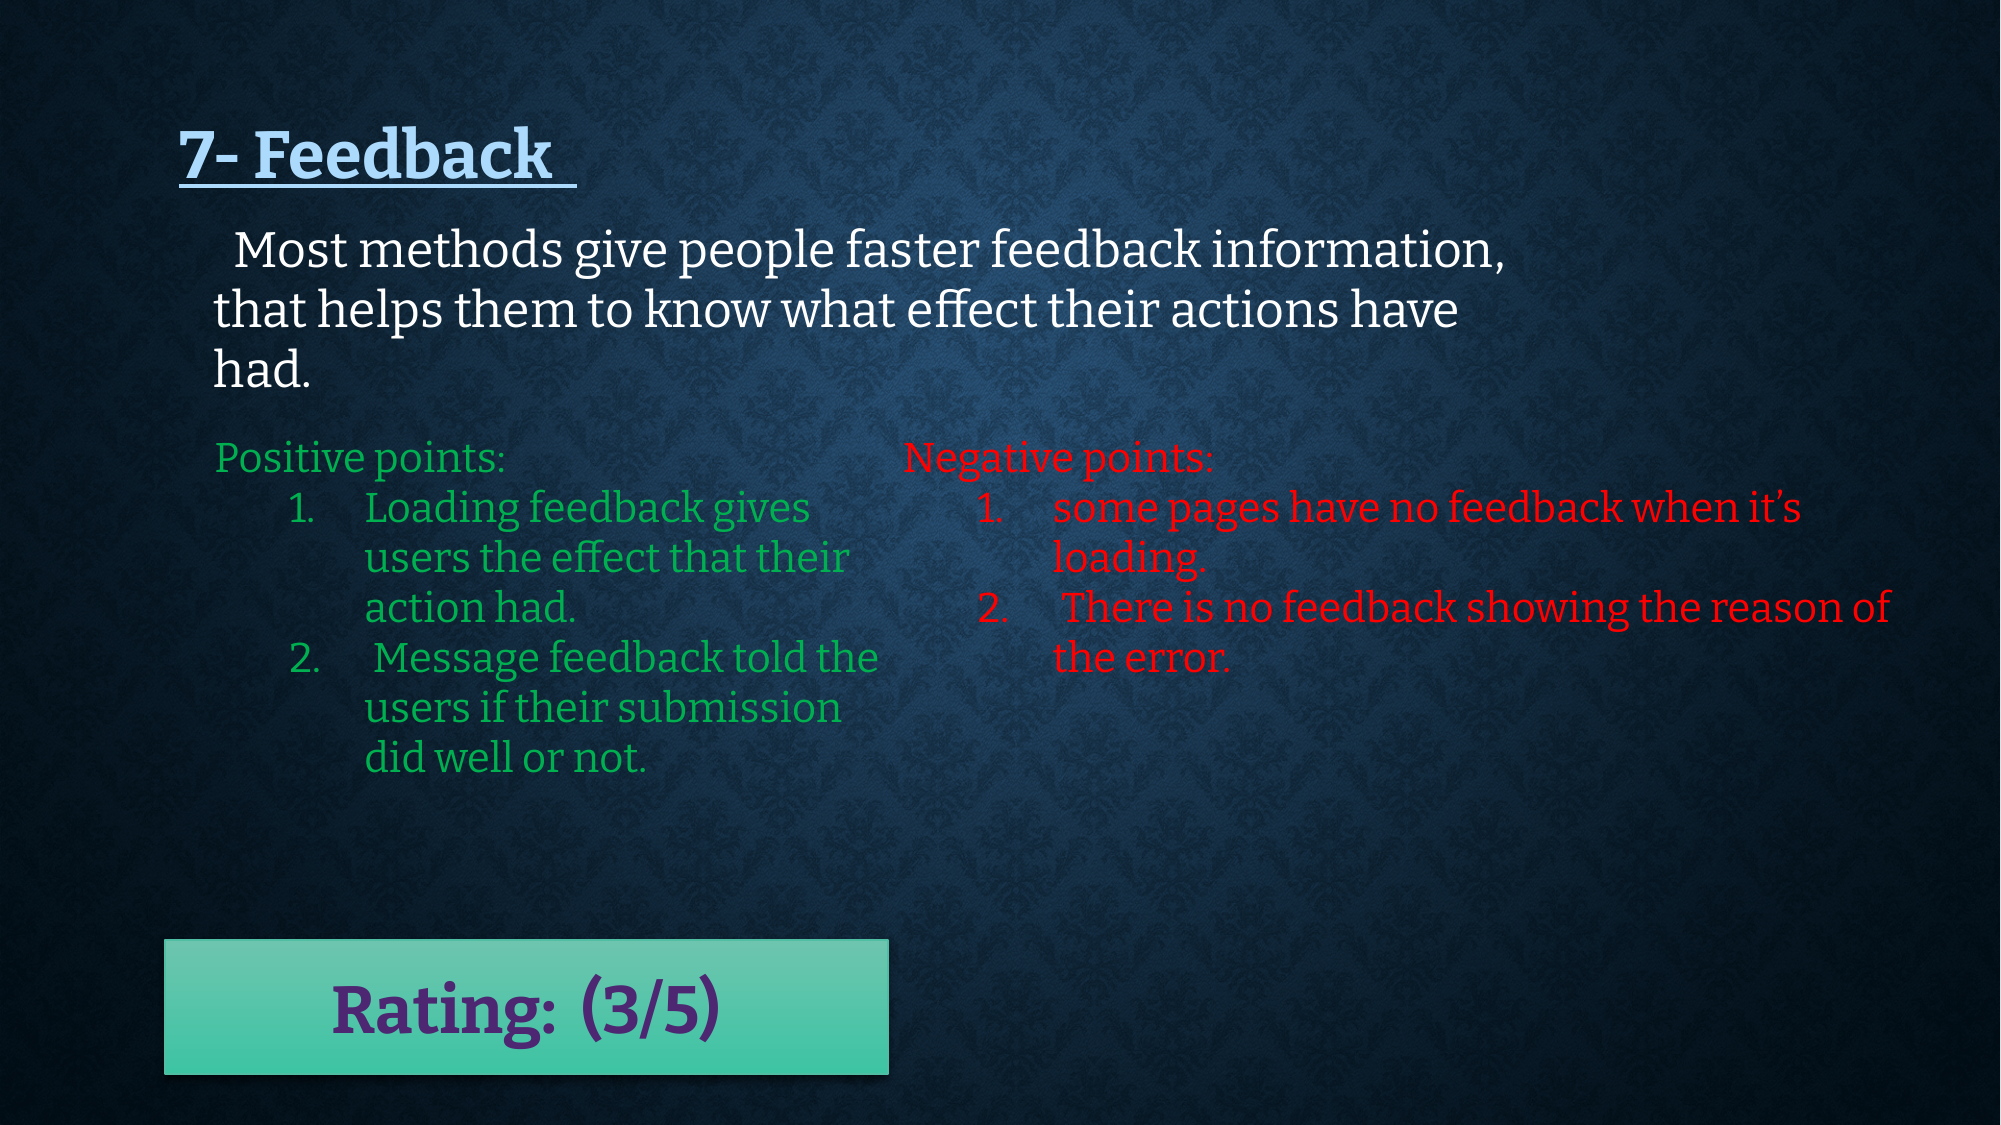

7- Feedback
  Most methods give people faster feedback information, that helps them to know what effect their actions have had.
Positive points:
Loading feedback gives users the effect that their action had.
 Message feedback told the users if their submission did well or not.
Negative points:
some pages have no feedback when it’s loading.
 There is no feedback showing the reason of the error.

Rating:  (3/5)